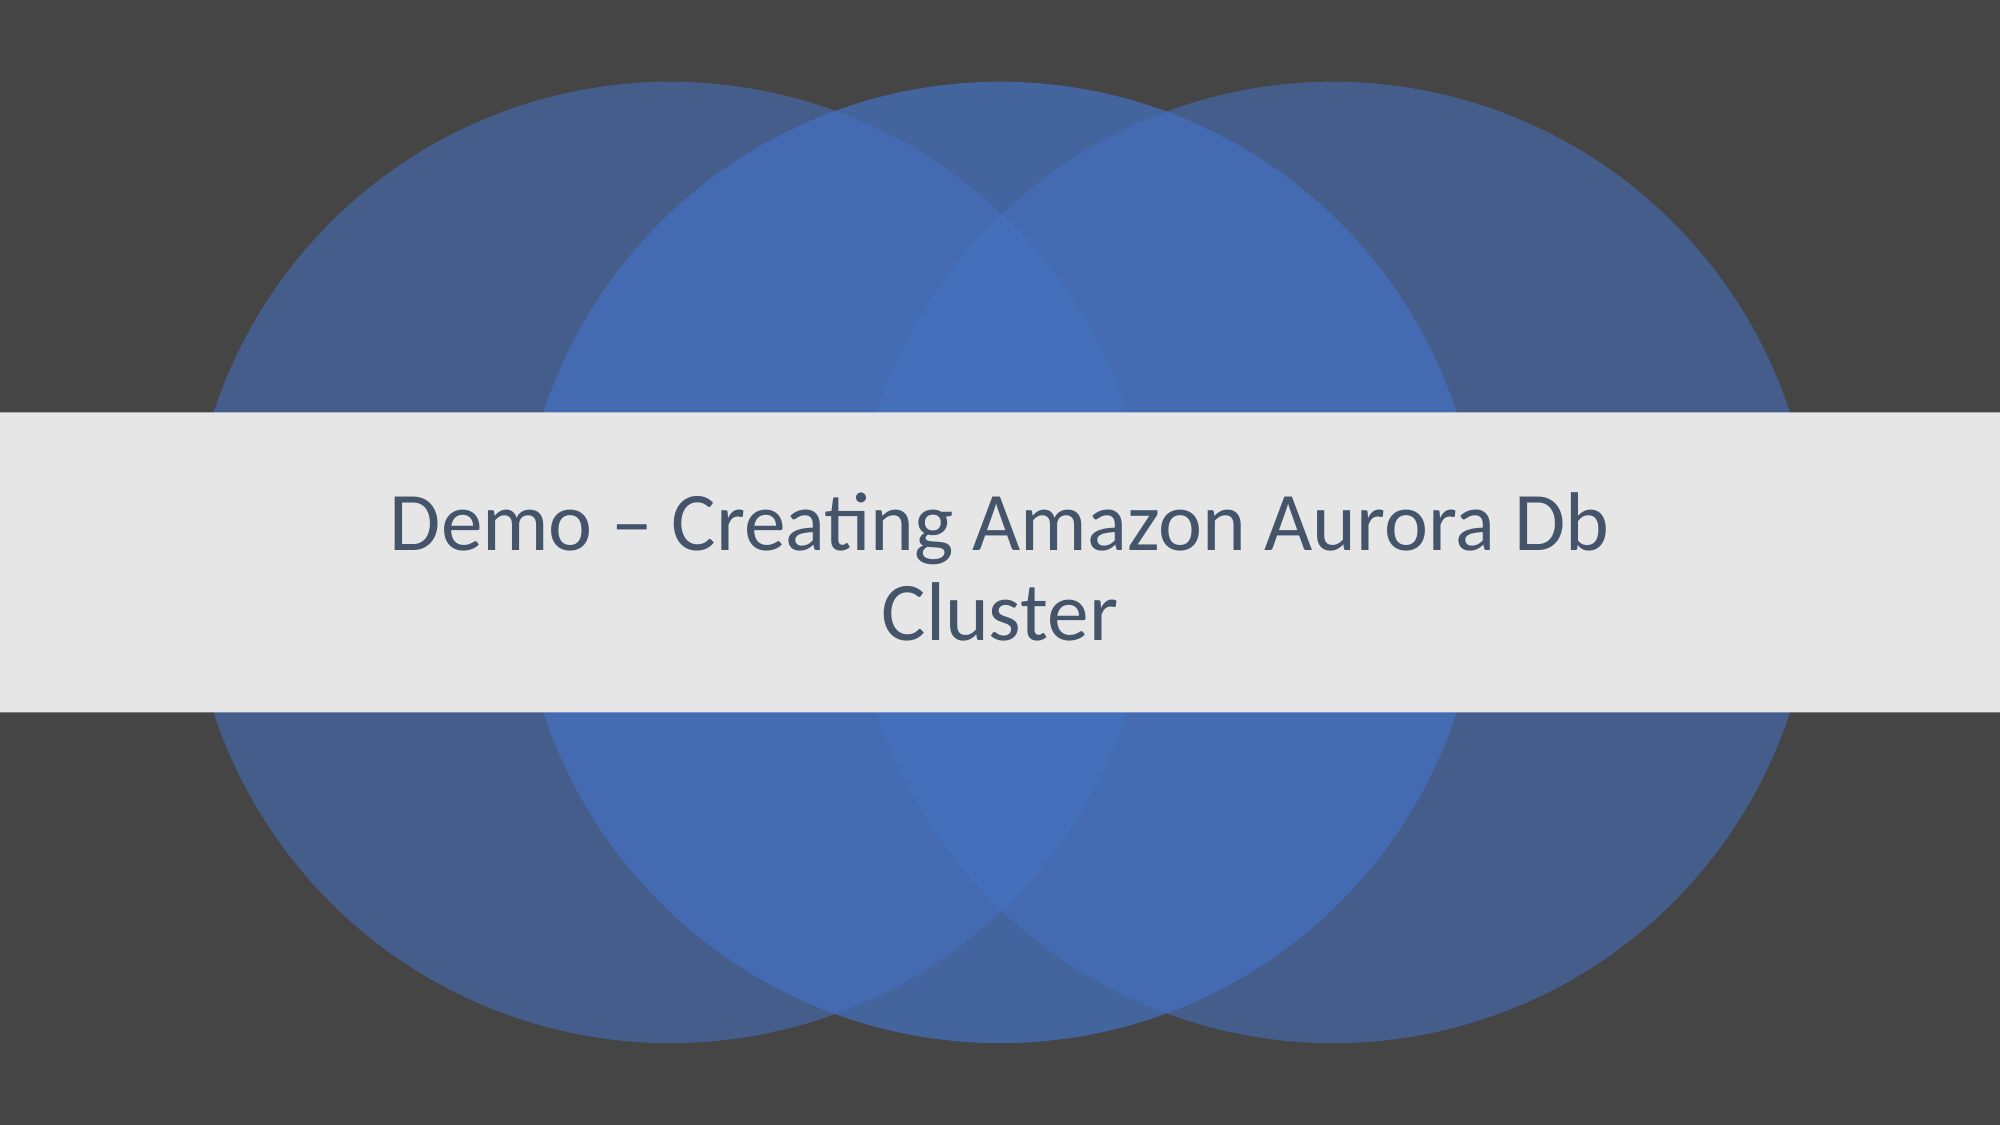

# Demo – Creating Amazon Aurora Db Cluster